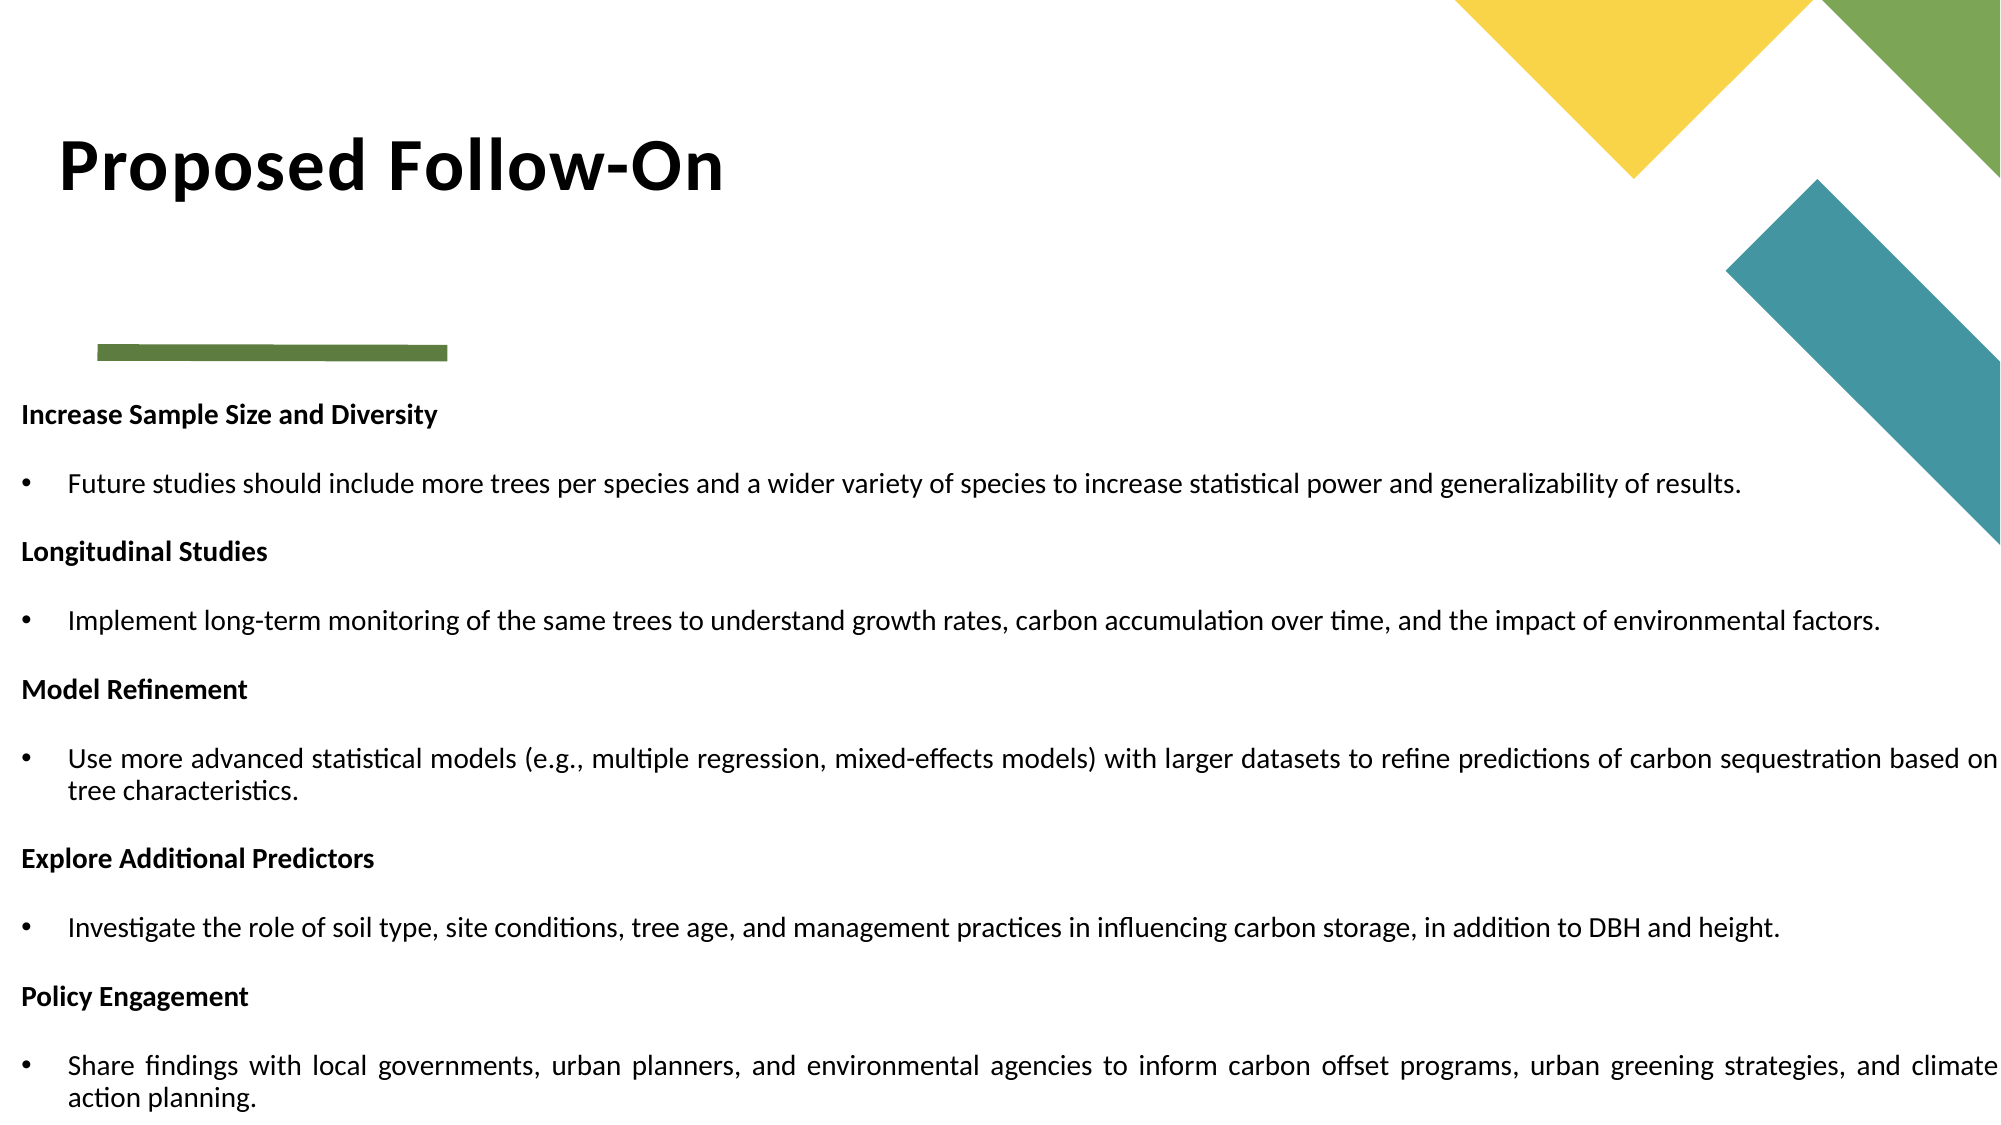

# Proposed Follow-On
Increase Sample Size and Diversity
Future studies should include more trees per species and a wider variety of species to increase statistical power and generalizability of results.
Longitudinal Studies
Implement long-term monitoring of the same trees to understand growth rates, carbon accumulation over time, and the impact of environmental factors.
Model Refinement
Use more advanced statistical models (e.g., multiple regression, mixed-effects models) with larger datasets to refine predictions of carbon sequestration based on tree characteristics.
Explore Additional Predictors
Investigate the role of soil type, site conditions, tree age, and management practices in influencing carbon storage, in addition to DBH and height.
Policy Engagement
Share findings with local governments, urban planners, and environmental agencies to inform carbon offset programs, urban greening strategies, and climate action planning.